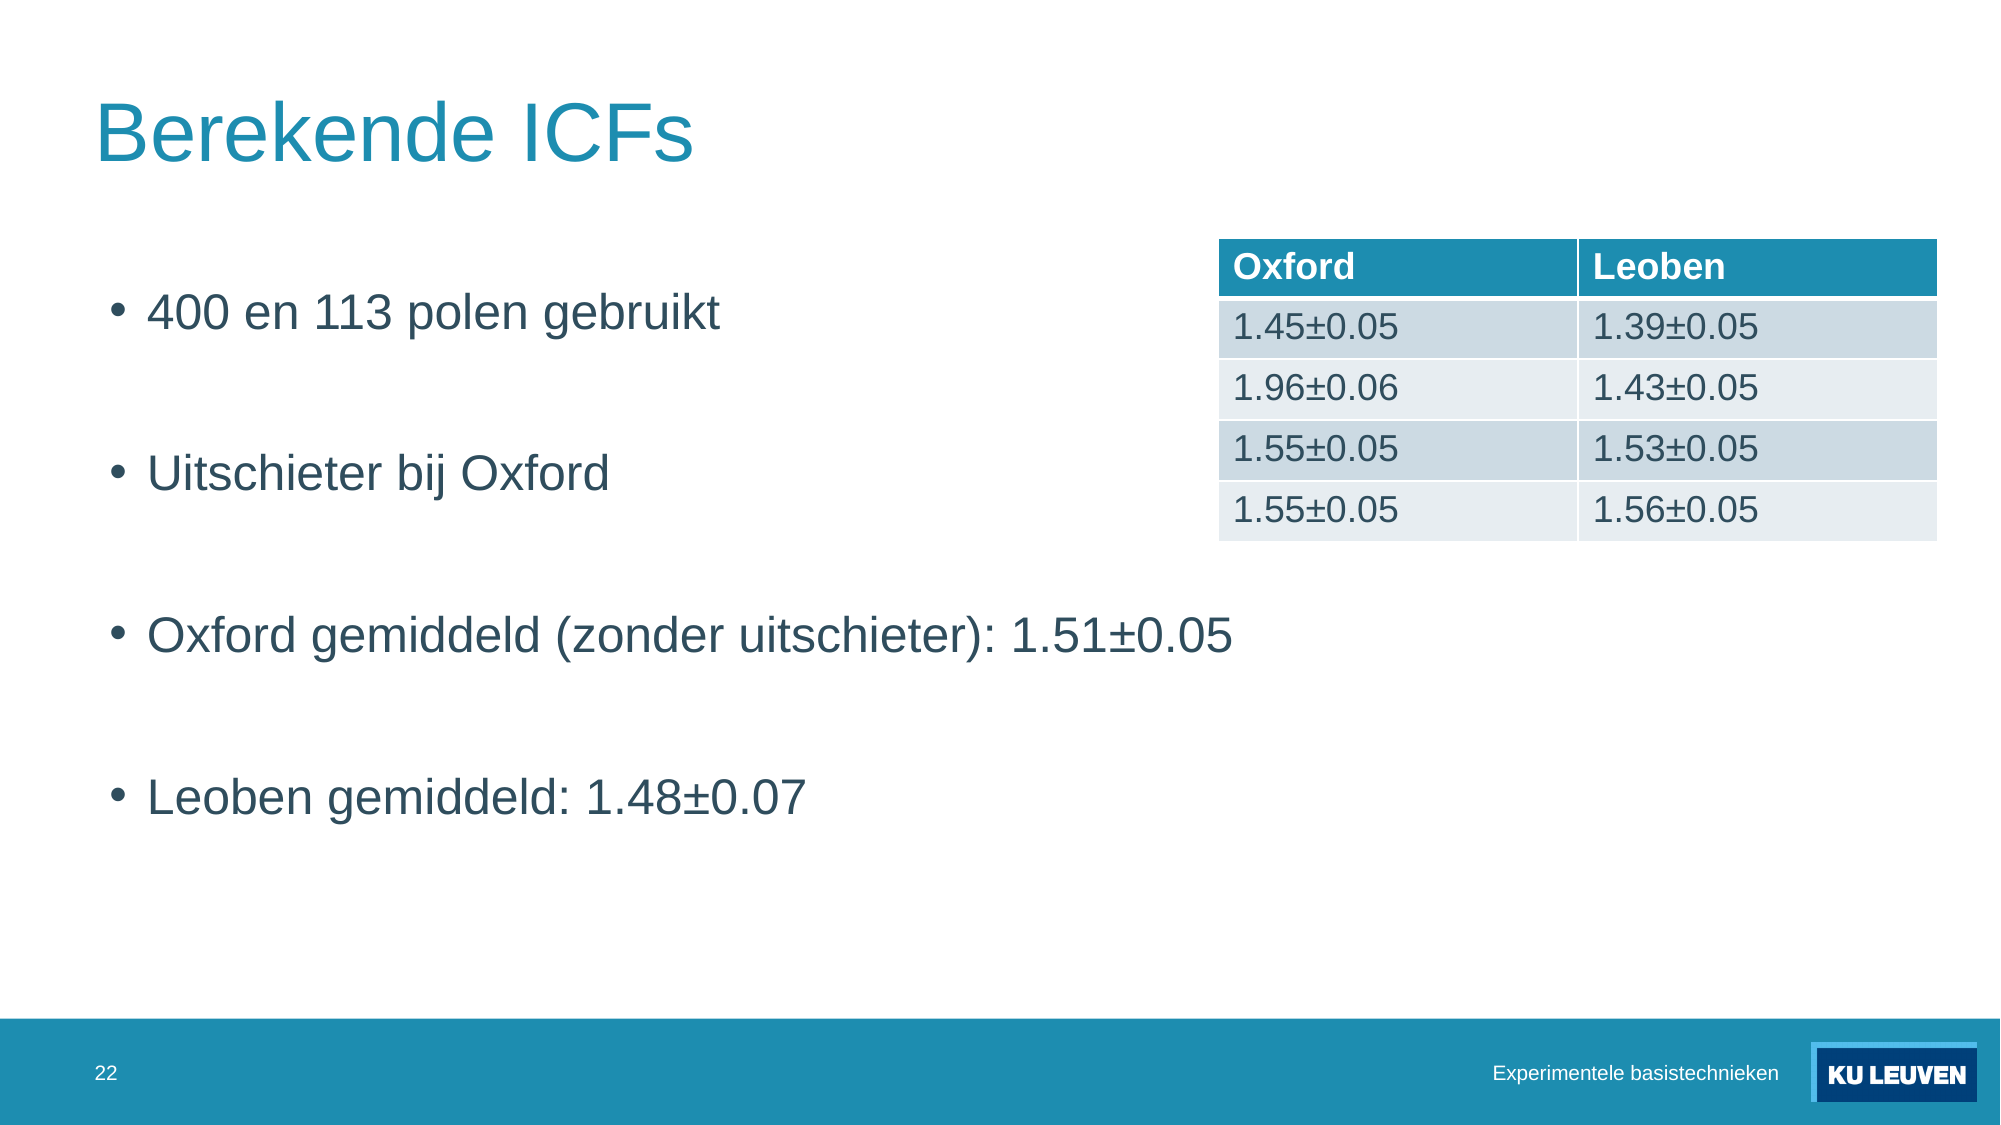

# Berekende ICFs
| Oxford | Leoben |
| --- | --- |
| 1.45±0.05 | 1.39±0.05 |
| 1.96±0.06 | 1.43±0.05 |
| 1.55±0.05 | 1.53±0.05 |
| 1.55±0.05 | 1.56±0.05 |
400 en 113 polen gebruikt

Uitschieter bij Oxford

Oxford gemiddeld (zonder uitschieter): 1.51±0.05

Leoben gemiddeld: 1.48±0.07
22
Experimentele basistechnieken